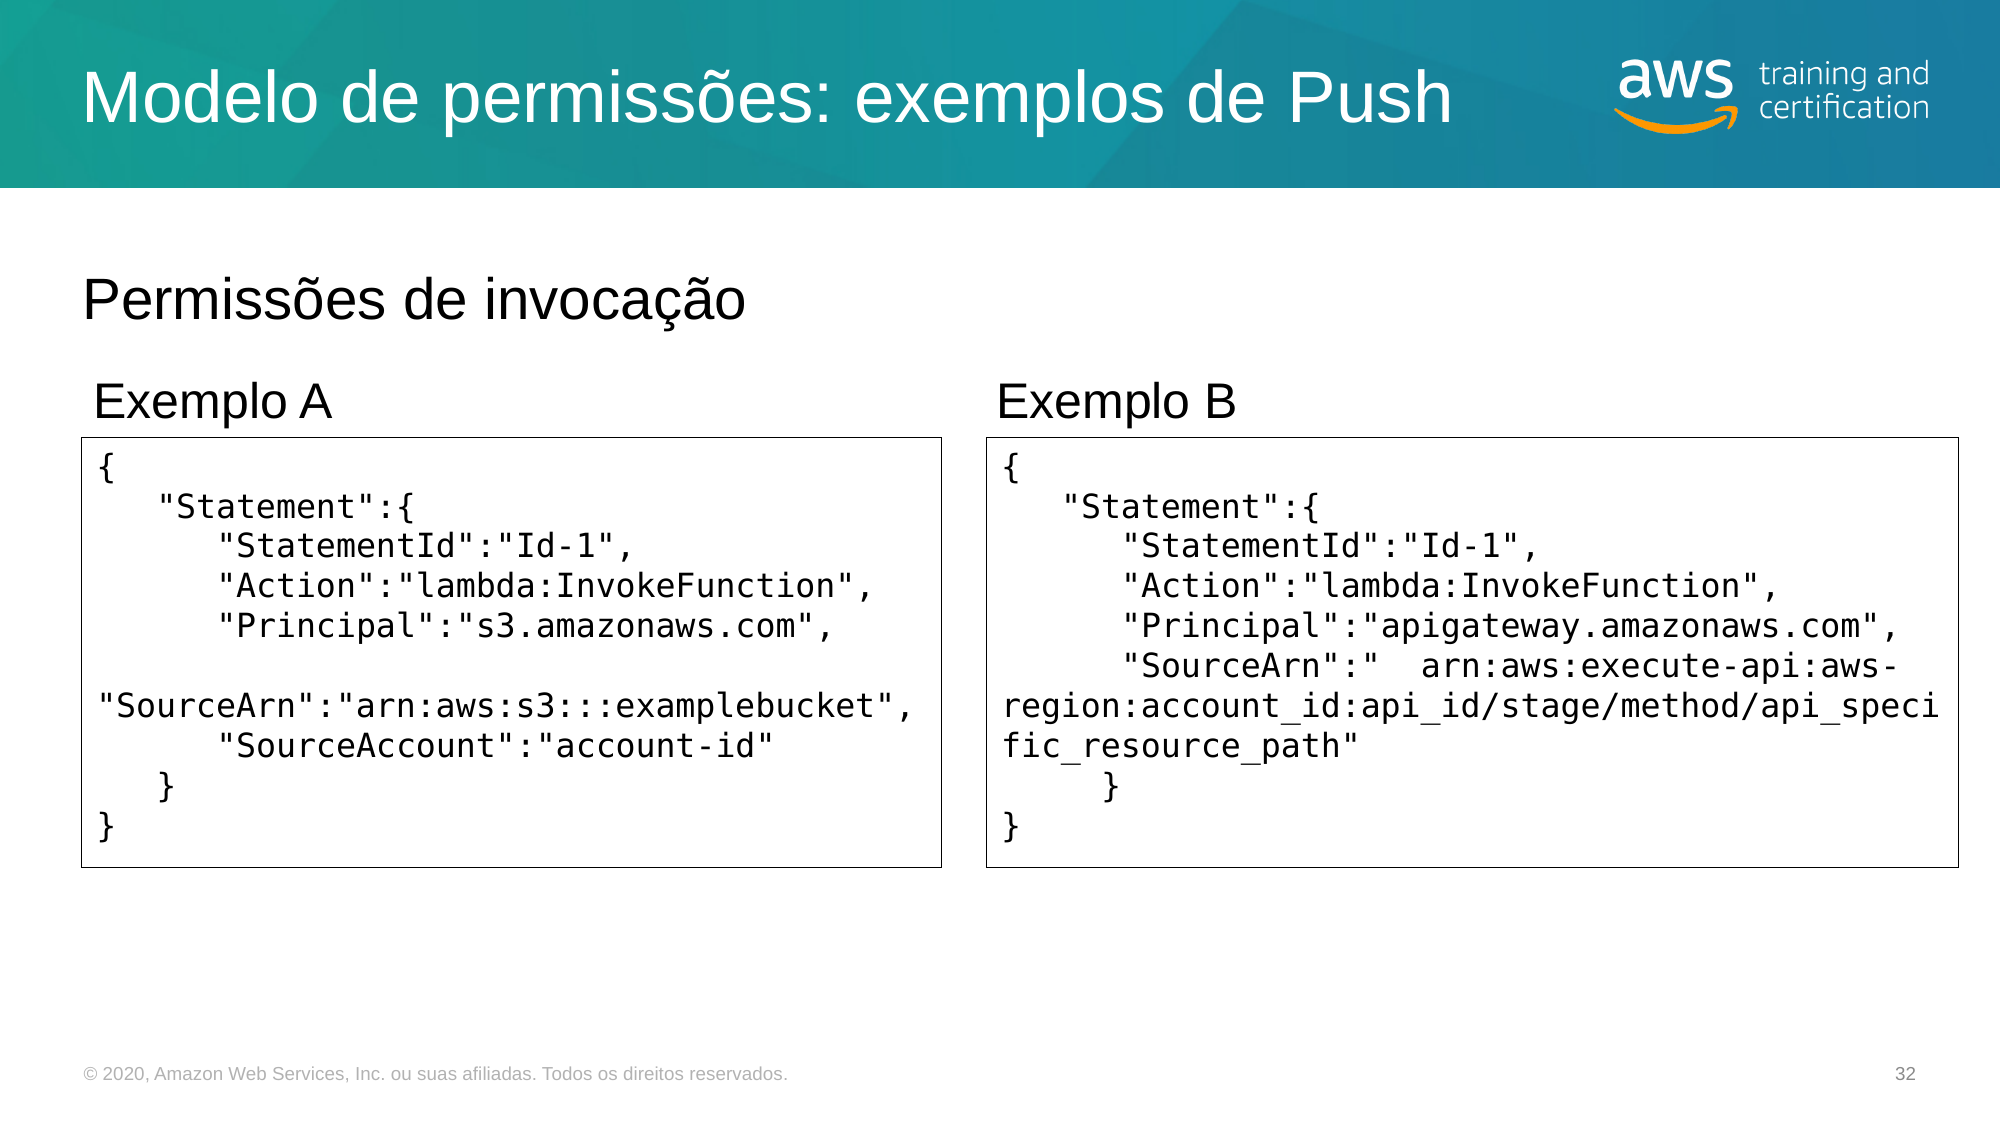

# Modelo de permissões: exemplos de Push
Permissões de invocação
Exemplo A
Exemplo B
{
   "Statement":{
      "StatementId":"Id-1",
      "Action":"lambda:InvokeFunction",
      "Principal":"s3.amazonaws.com",
      "SourceArn":"arn:aws:s3:::examplebucket",
      "SourceAccount":"account-id"
   }
}

{
   "Statement":{
      "StatementId":"Id-1",
      "Action":"lambda:InvokeFunction",
      "Principal":"apigateway.amazonaws.com",
      "SourceArn":"  arn:aws:execute-api:aws-region:account_id:api_id/stage/method/api_specific_resource_path"
     }
}

© 2020, Amazon Web Services, Inc. ou suas afiliadas. Todos os direitos reservados.
32